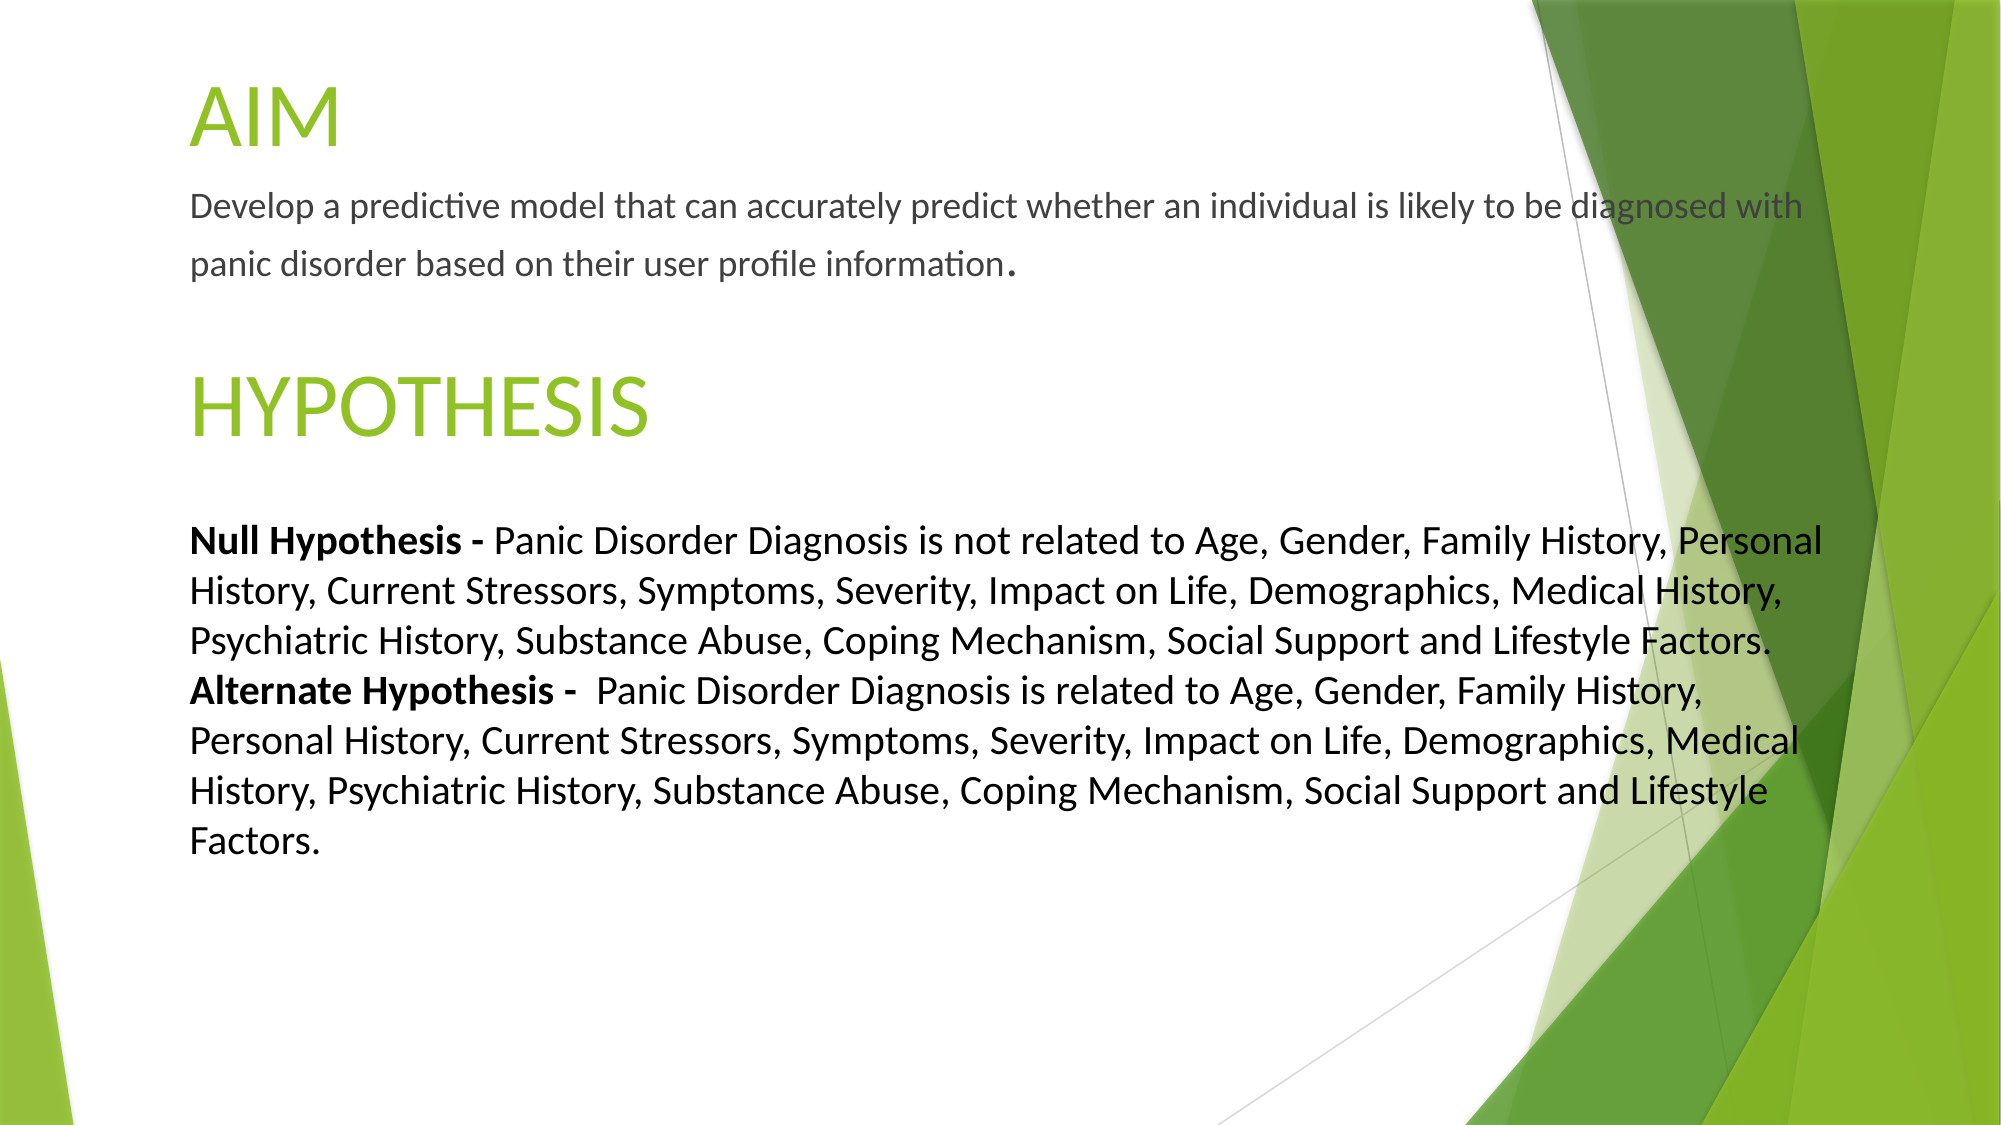

AIM
Develop a predictive model that can accurately predict whether an individual is likely to be diagnosed with panic disorder based on their user profile information.
HYPOTHESIS
Null Hypothesis - Panic Disorder Diagnosis is not related to Age, Gender, Family History, Personal History, Current Stressors, Symptoms, Severity, Impact on Life, Demographics, Medical History, Psychiatric History, Substance Abuse, Coping Mechanism, Social Support and Lifestyle Factors.
Alternate Hypothesis -  Panic Disorder Diagnosis is related to Age, Gender, Family History, Personal History, Current Stressors, Symptoms, Severity, Impact on Life, Demographics, Medical History, Psychiatric History, Substance Abuse, Coping Mechanism, Social Support and Lifestyle Factors.